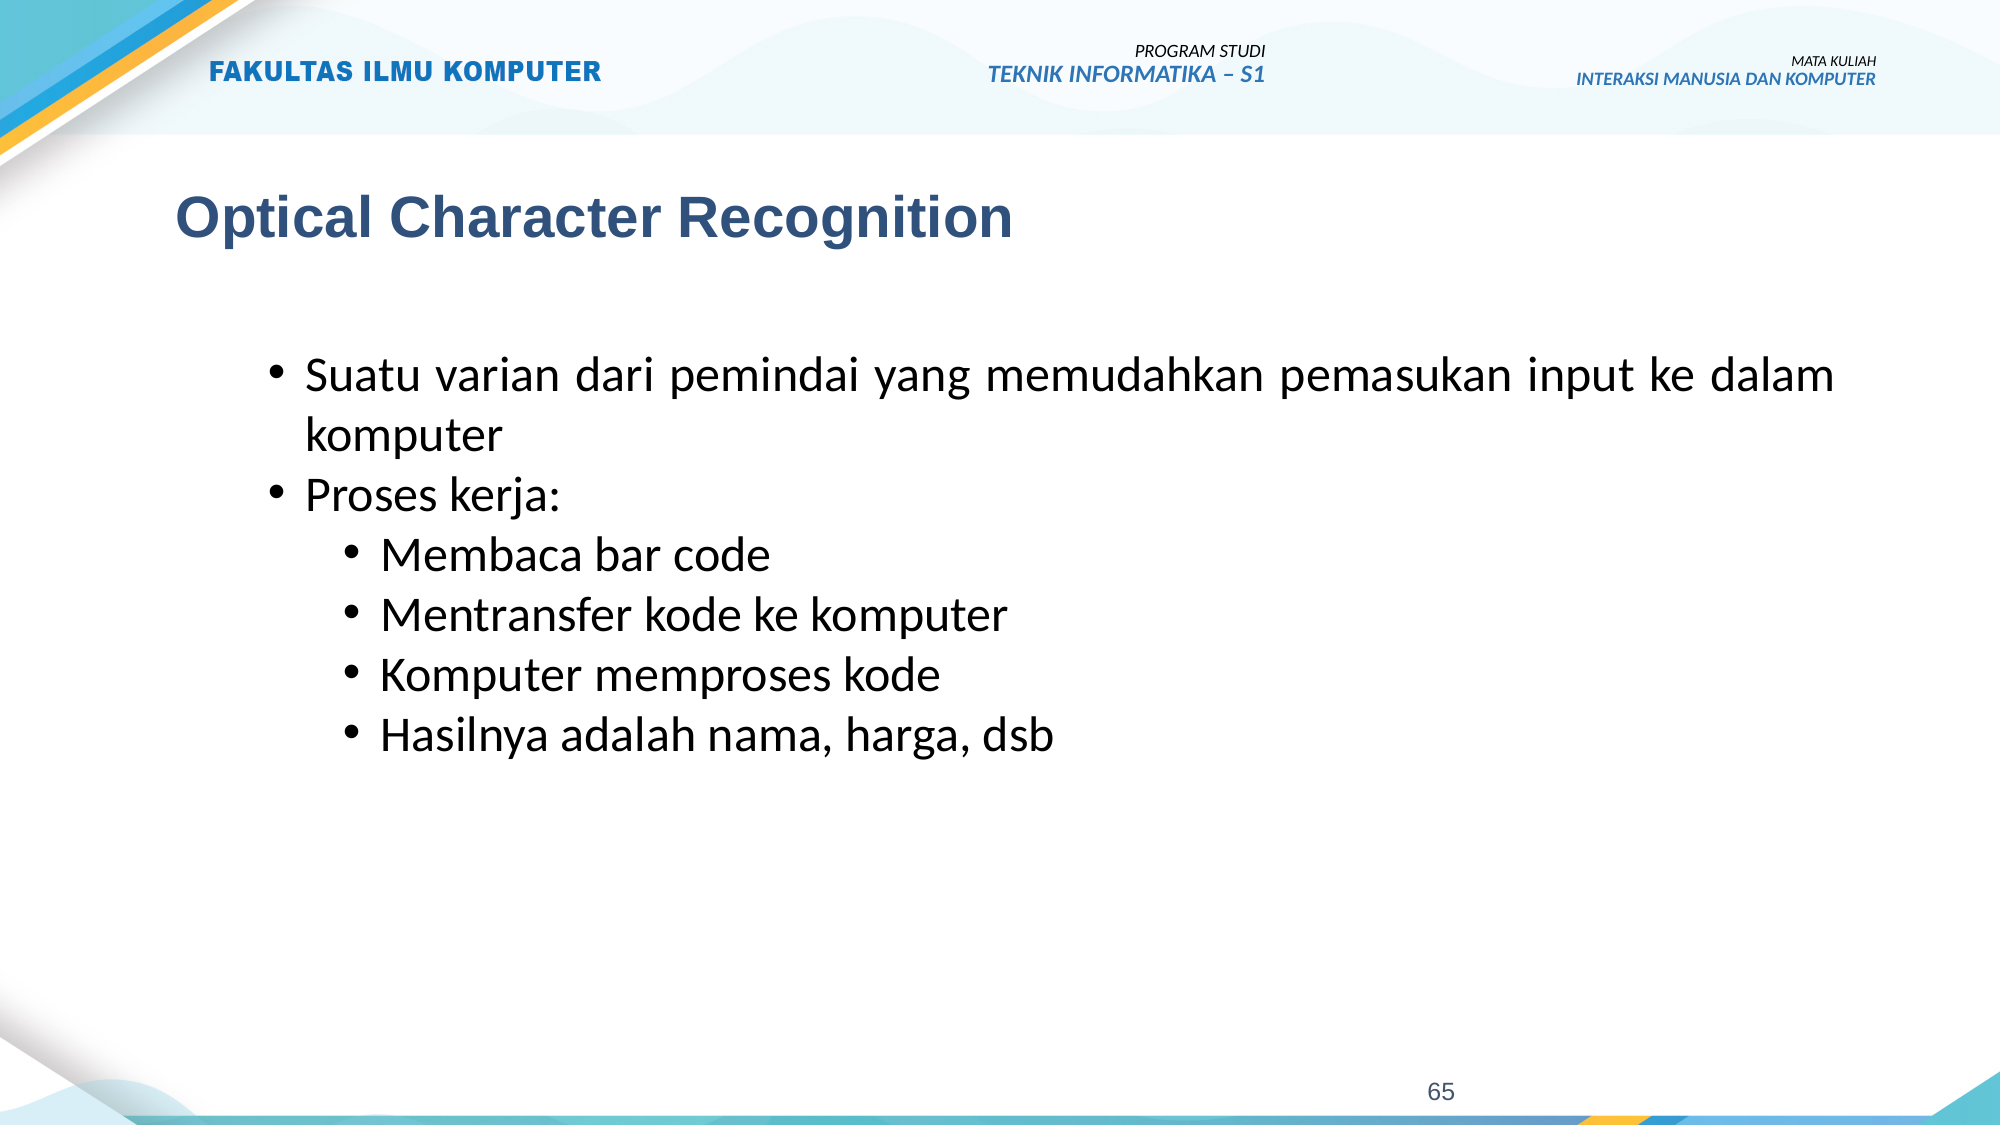

PROGRAM STUDI
TEKNIK INFORMATIKA – S1
MATA KULIAH
INTERAKSI MANUSIA DAN KOMPUTER
# Optical Character Recognition
Suatu varian dari pemindai yang memudahkan pemasukan input ke dalam komputer
Proses kerja:
Membaca bar code
Mentransfer kode ke komputer
Komputer memproses kode
Hasilnya adalah nama, harga, dsb
65